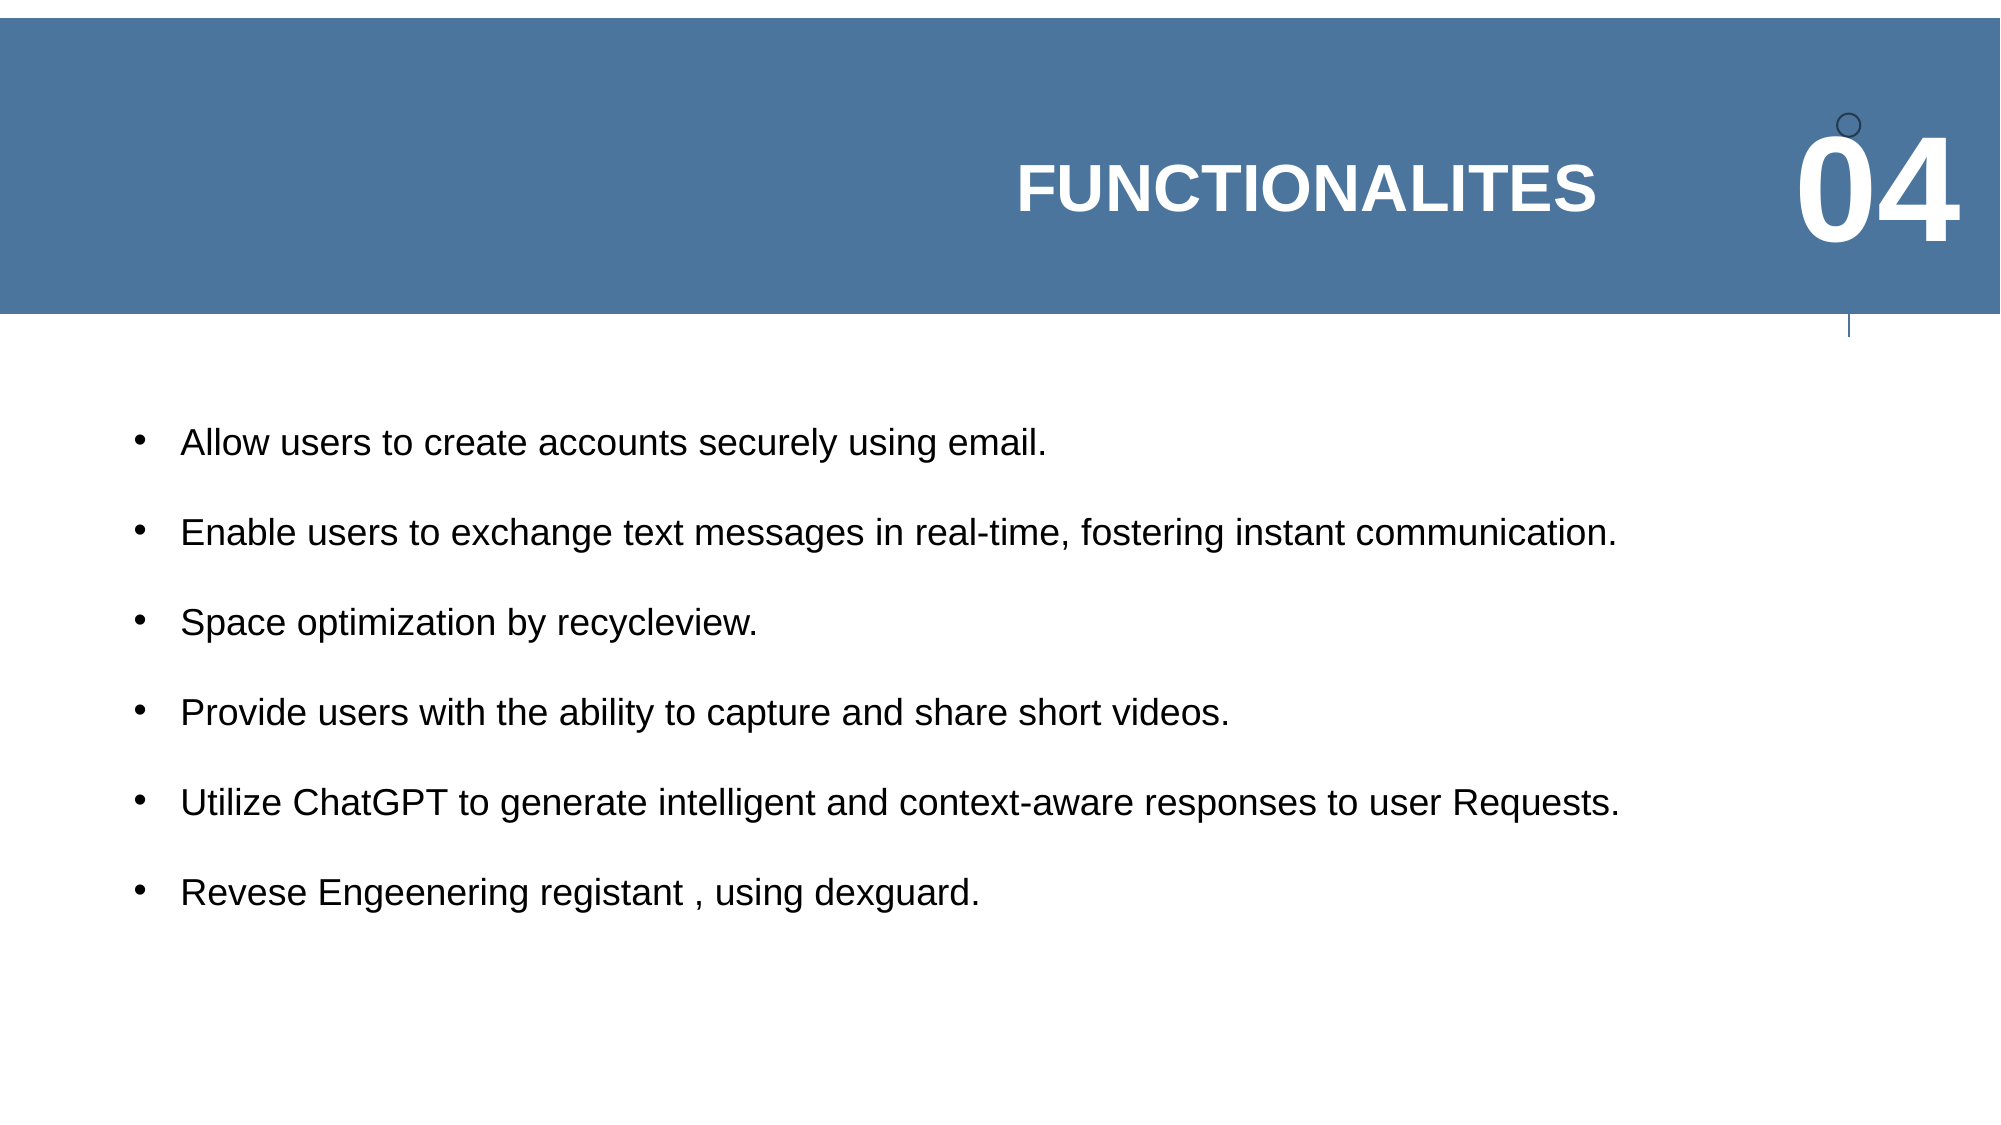

04
FUNCTIONALITES

Allow users to create accounts securely using email.

Enable users to exchange text messages in real-time, fostering instant communication.

Space optimization by recycleview.

Provide users with the ability to capture and share short videos.

Utilize ChatGPT to generate intelligent and context-aware responses to user Requests.

Revese Engeenering registant , using dexguard.